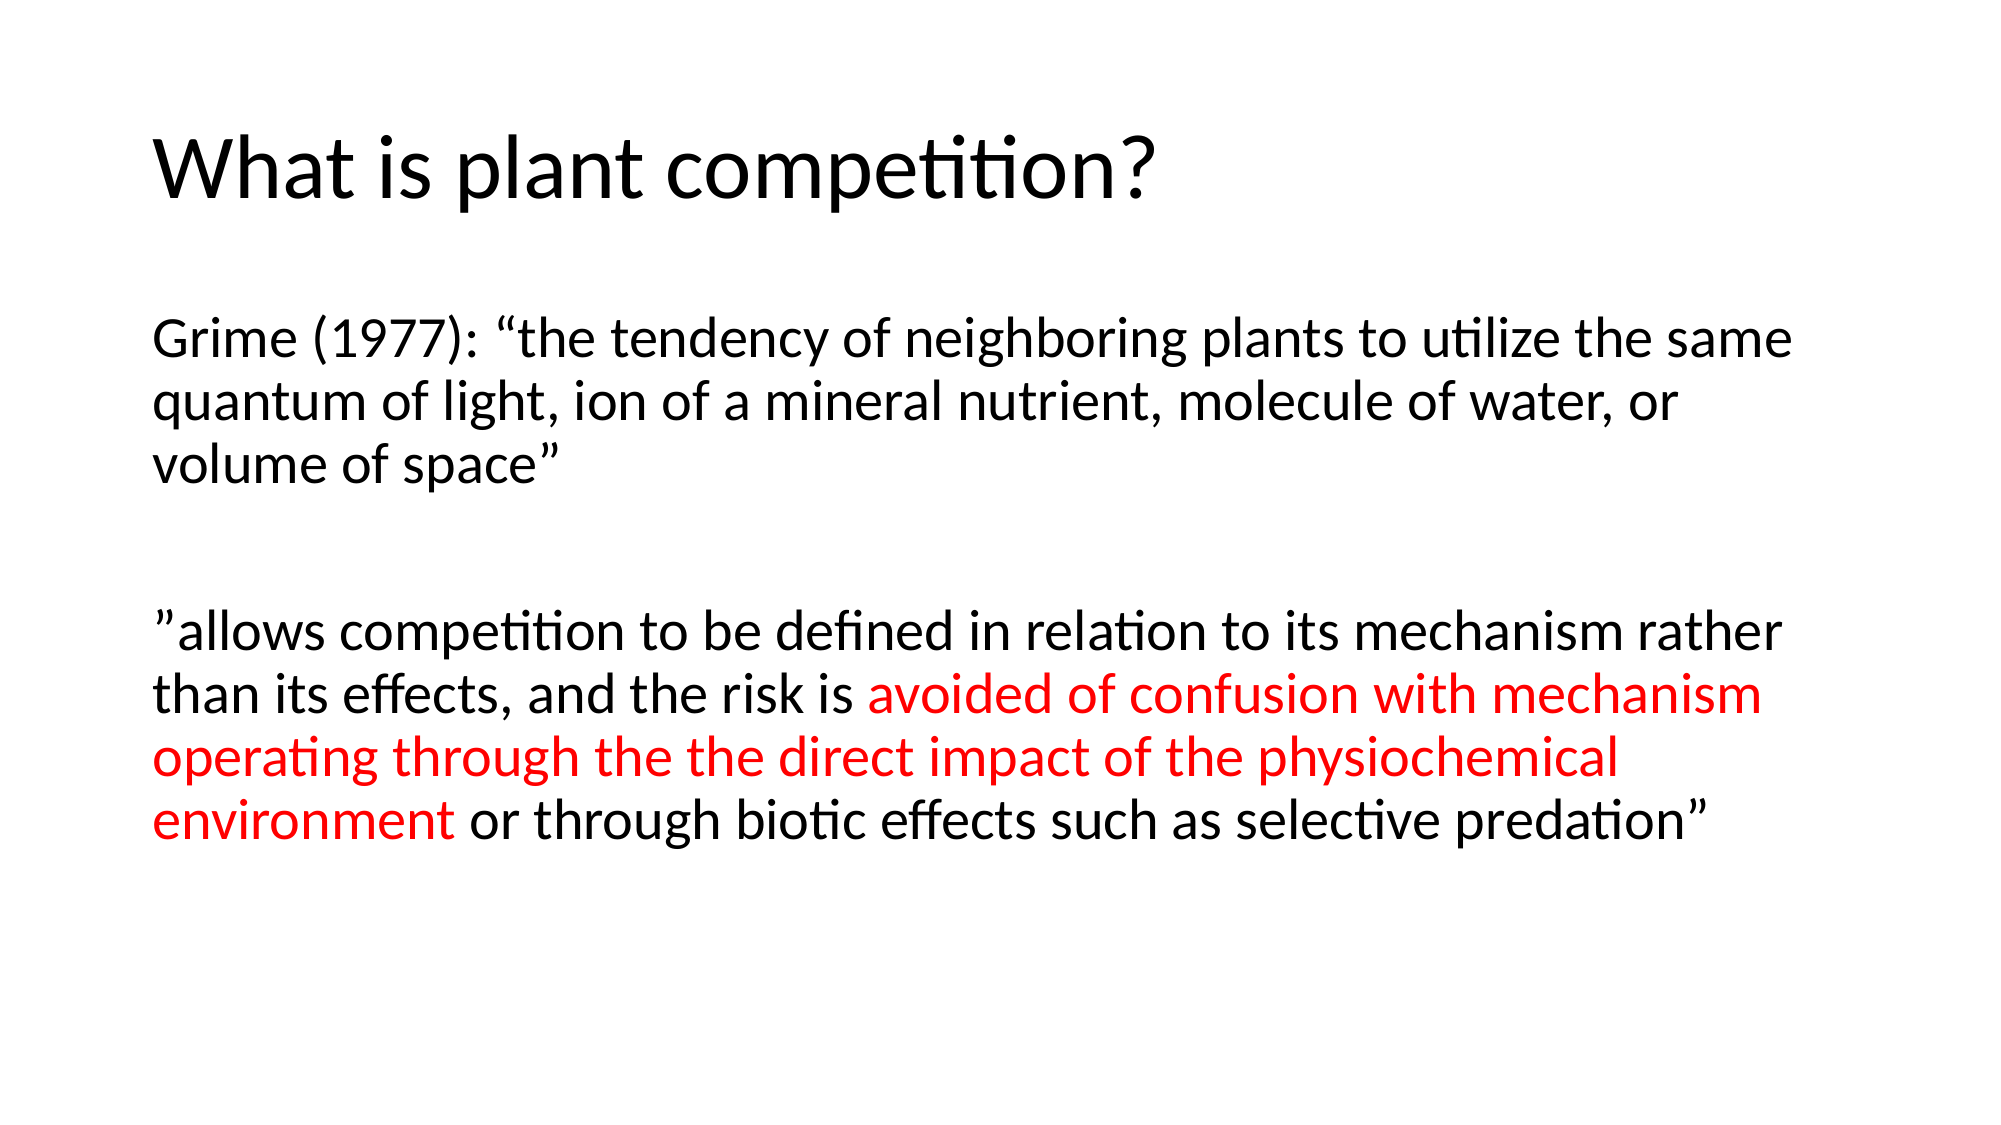

# What is plant competition?
Grime (1977): “the tendency of neighboring plants to utilize the same quantum of light, ion of a mineral nutrient, molecule of water, or volume of space”

”allows competition to be defined in relation to its mechanism rather than its effects, and the risk is avoided of confusion with mechanism operating through the the direct impact of the physiochemical environment or through biotic effects such as selective predation”